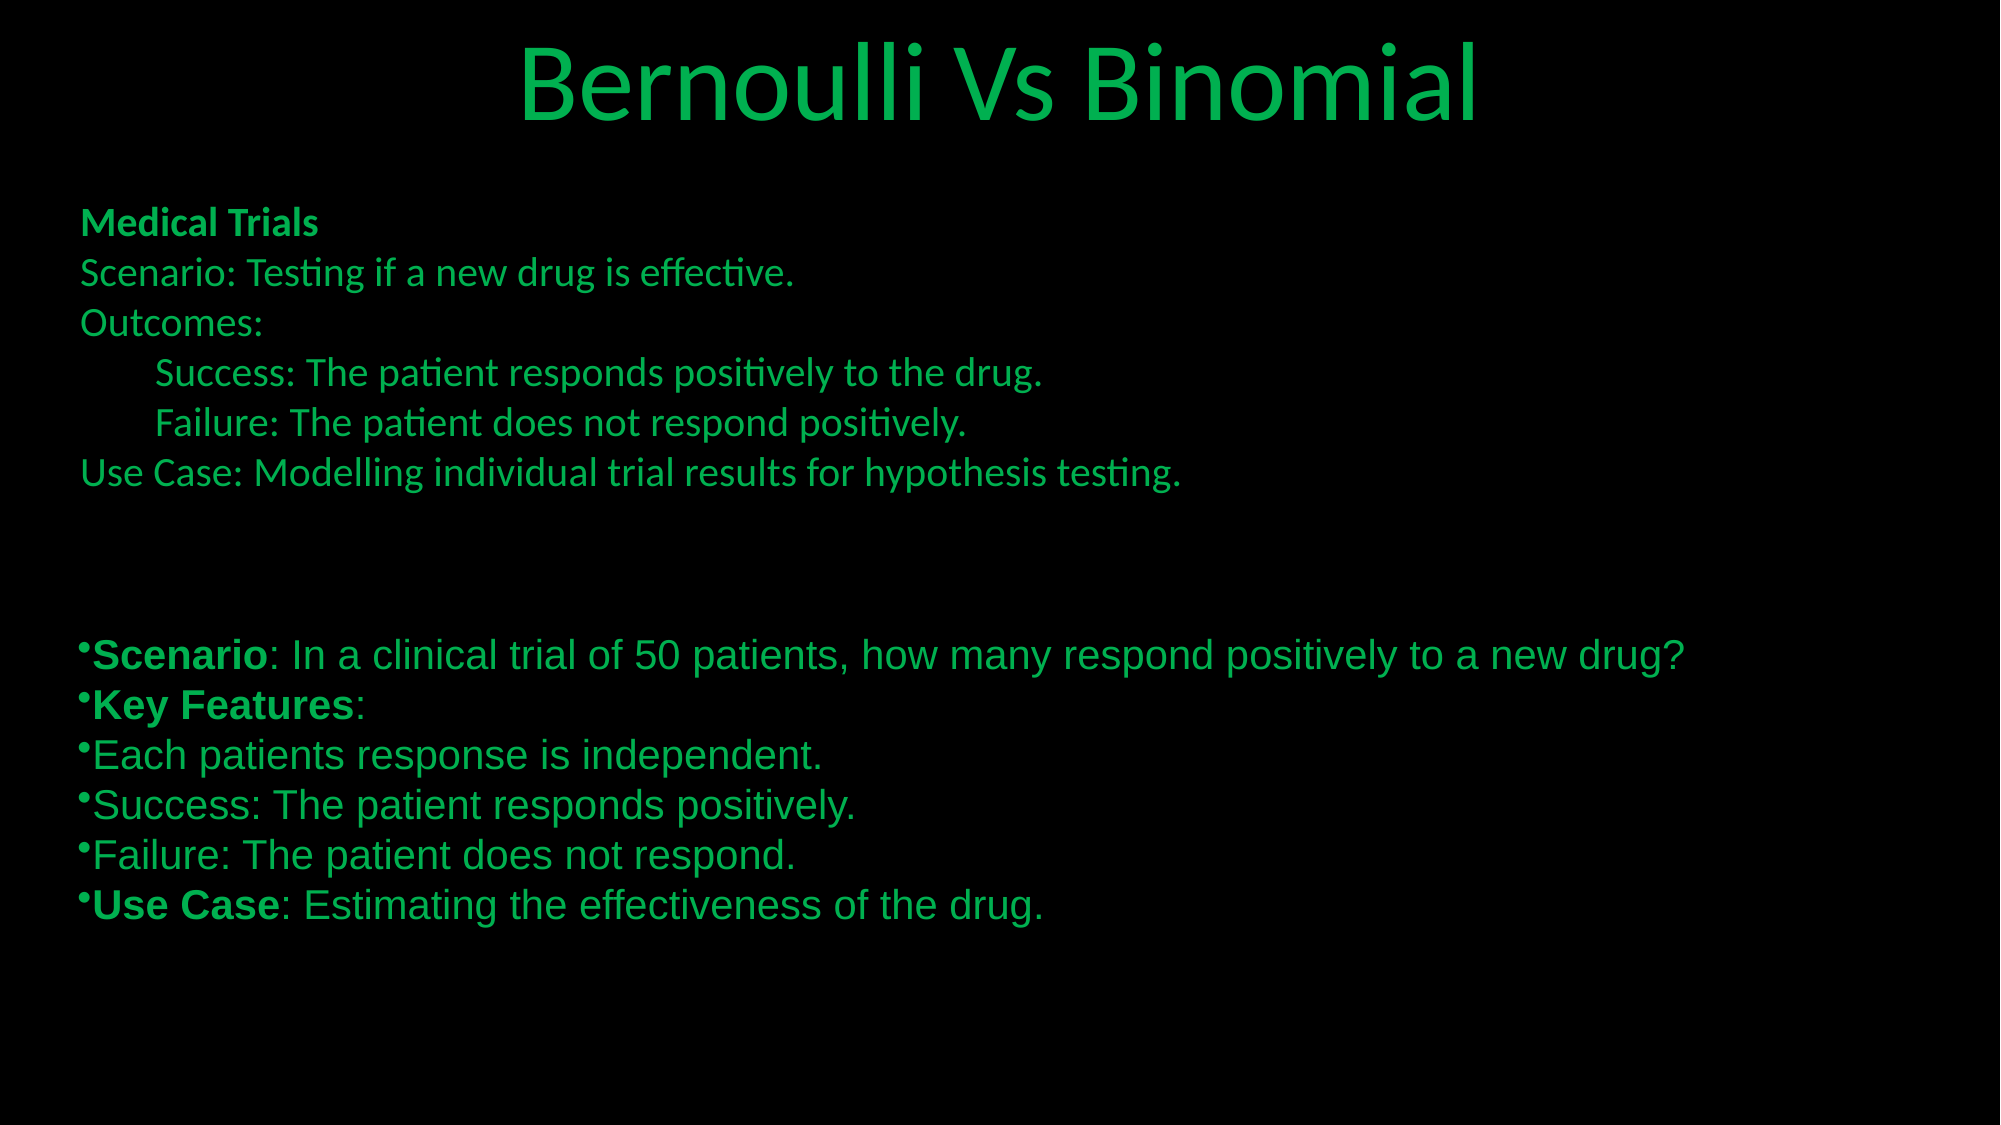

Bernoulli Vs Binomial

Medical Trials
Scenario: Testing if a new drug is effective.
Outcomes:
Success: The patient responds positively to the drug.
Failure: The patient does not respond positively.
Use Case: Modelling individual trial results for hypothesis testing.
Scenario: In a clinical trial of 50 patients, how many respond positively to a new drug?
Key Features:
Each patients response is independent.
Success: The patient responds positively.
Failure: The patient does not respond.
Use Case: Estimating the effectiveness of the drug.